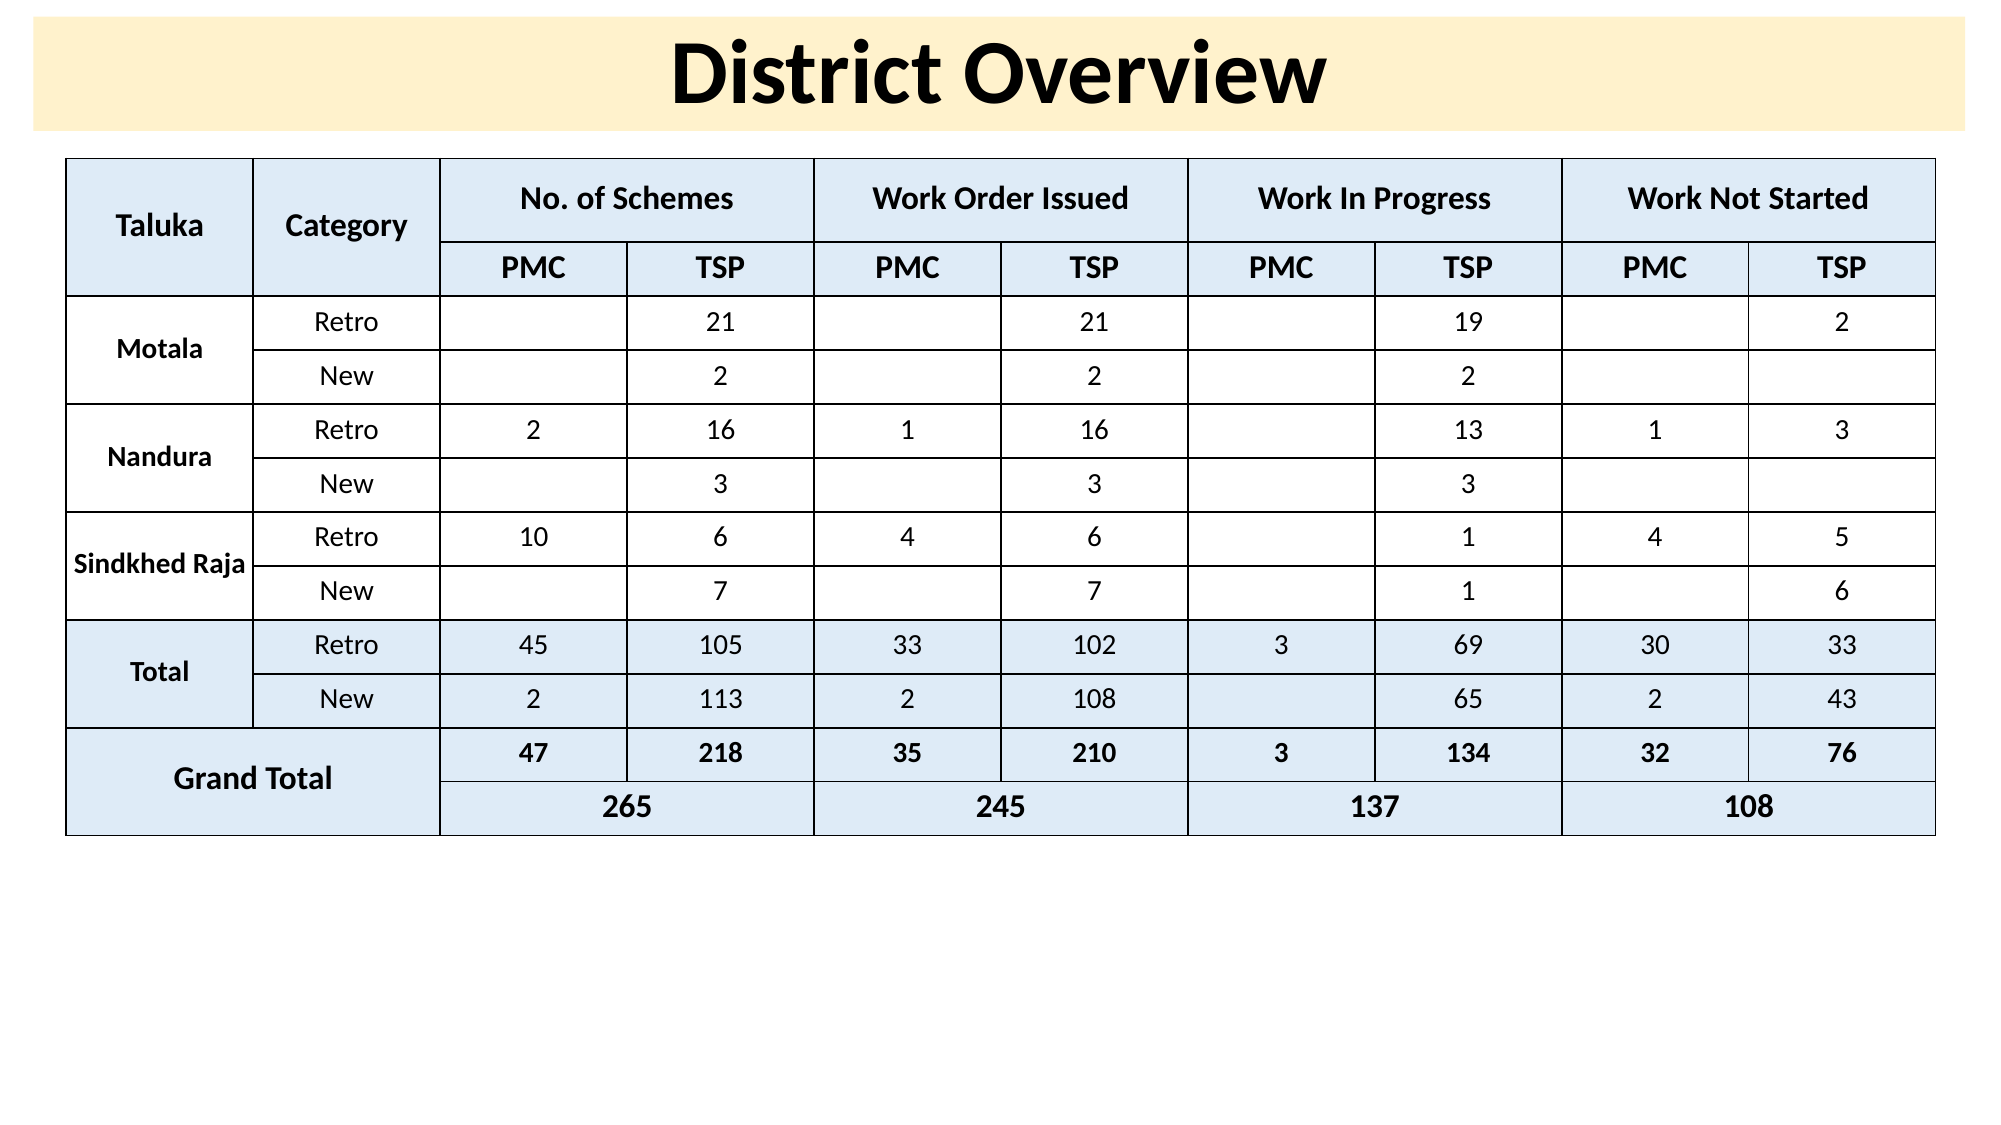

District Overview
| Taluka | Category | No. of Schemes |  | Work Order Issued |  | Work In Progress |  | Work Not Started |  |
| --- | --- | --- | --- | --- | --- | --- | --- | --- | --- |
|  |  | PMC | TSP | PMC | TSP | PMC | TSP | PMC | TSP |
| Motala | Retro | 0 | 21 |  | 21 | 0 | 19 | 0 | 2 |
|  | New | 0 | 2 |  | 2 | 0 | 2 | 0 | 0 |
| Nandura | Retro | 2 | 16 | 1 | 16 | 0 | 13 | 1 | 3 |
|  | New | 0 | 3 |  | 3 | 0 | 3 | 0 | 0 |
| Sindkhed Raja | Retro | 10 | 6 | 4 | 6 | 0 | 1 | 4 | 5 |
|  | New | 0 | 7 |  | 7 | 0 | 1 | 0 | 6 |
| Total | Retro | 45 | 105 | 33 | 102 | 3 | 69 | 30 | 33 |
|  | New | 2 | 113 | 2 | 108 | 0 | 65 | 2 | 43 |
| Grand Total |  | 47 | 218 | 35 | 210 | 3 | 134 | 32 | 76 |
|  |  | 265 |  | 245 |  | 137 |  | 108 |  |